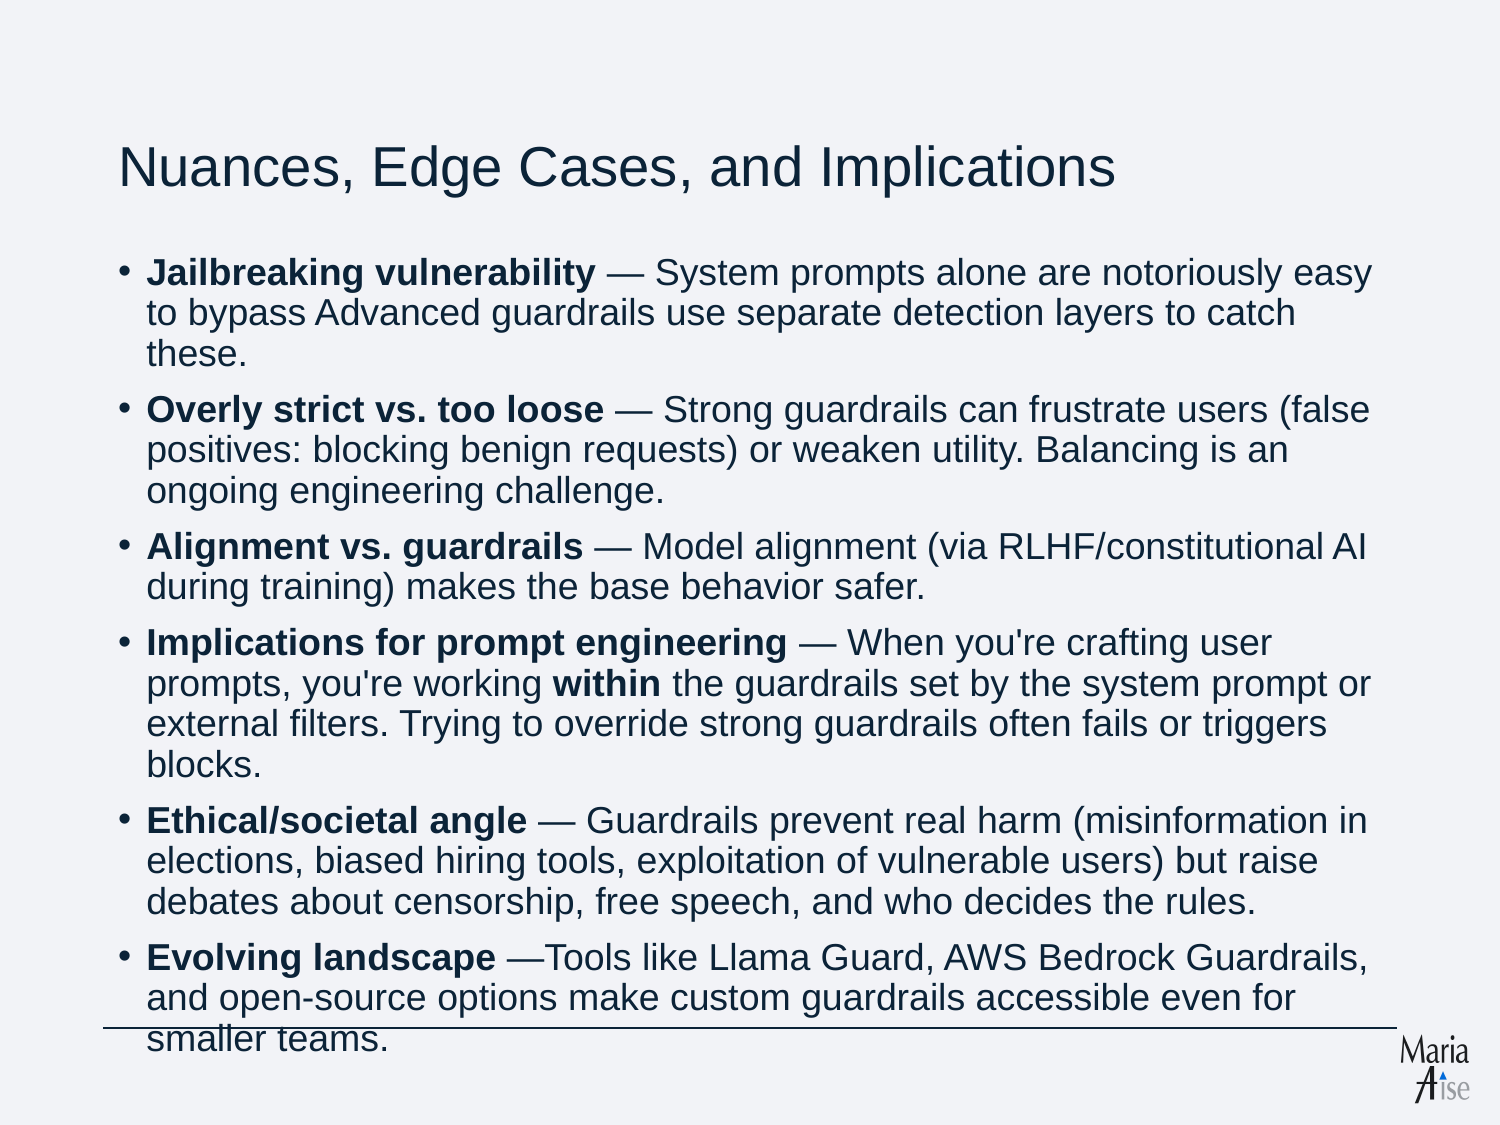

# Nuances, Edge Cases, and Implications
Jailbreaking vulnerability — System prompts alone are notoriously easy to bypass Advanced guardrails use separate detection layers to catch these.
Overly strict vs. too loose — Strong guardrails can frustrate users (false positives: blocking benign requests) or weaken utility. Balancing is an ongoing engineering challenge.
Alignment vs. guardrails — Model alignment (via RLHF/constitutional AI during training) makes the base behavior safer.
Implications for prompt engineering — When you're crafting user prompts, you're working within the guardrails set by the system prompt or external filters. Trying to override strong guardrails often fails or triggers blocks.
Ethical/societal angle — Guardrails prevent real harm (misinformation in elections, biased hiring tools, exploitation of vulnerable users) but raise debates about censorship, free speech, and who decides the rules.
Evolving landscape —Tools like Llama Guard, AWS Bedrock Guardrails, and open-source options make custom guardrails accessible even for smaller teams.